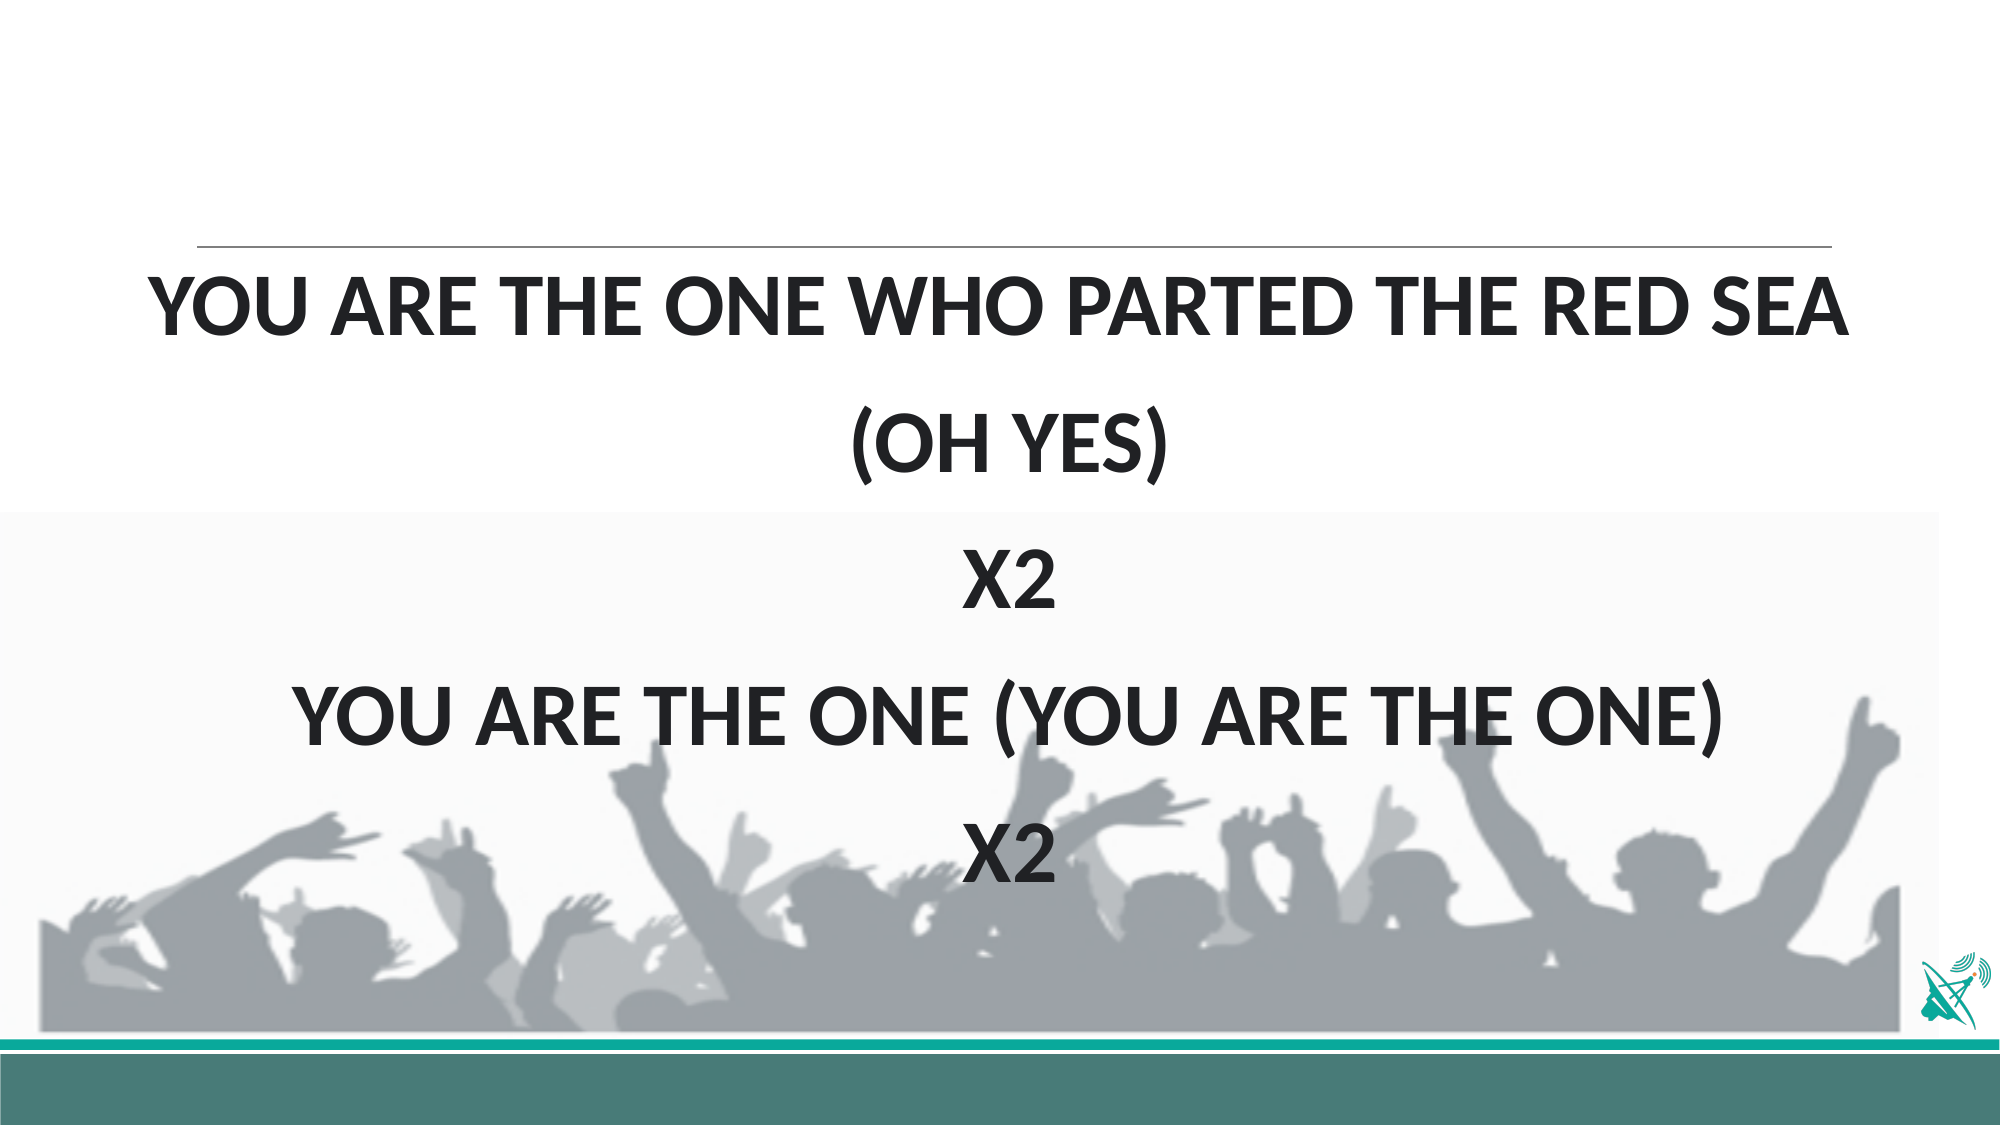

YOU ARE THE ONE WHO PARTED THE RED SEA
(OH YES)
X2
YOU ARE THE ONE (YOU ARE THE ONE)
X2